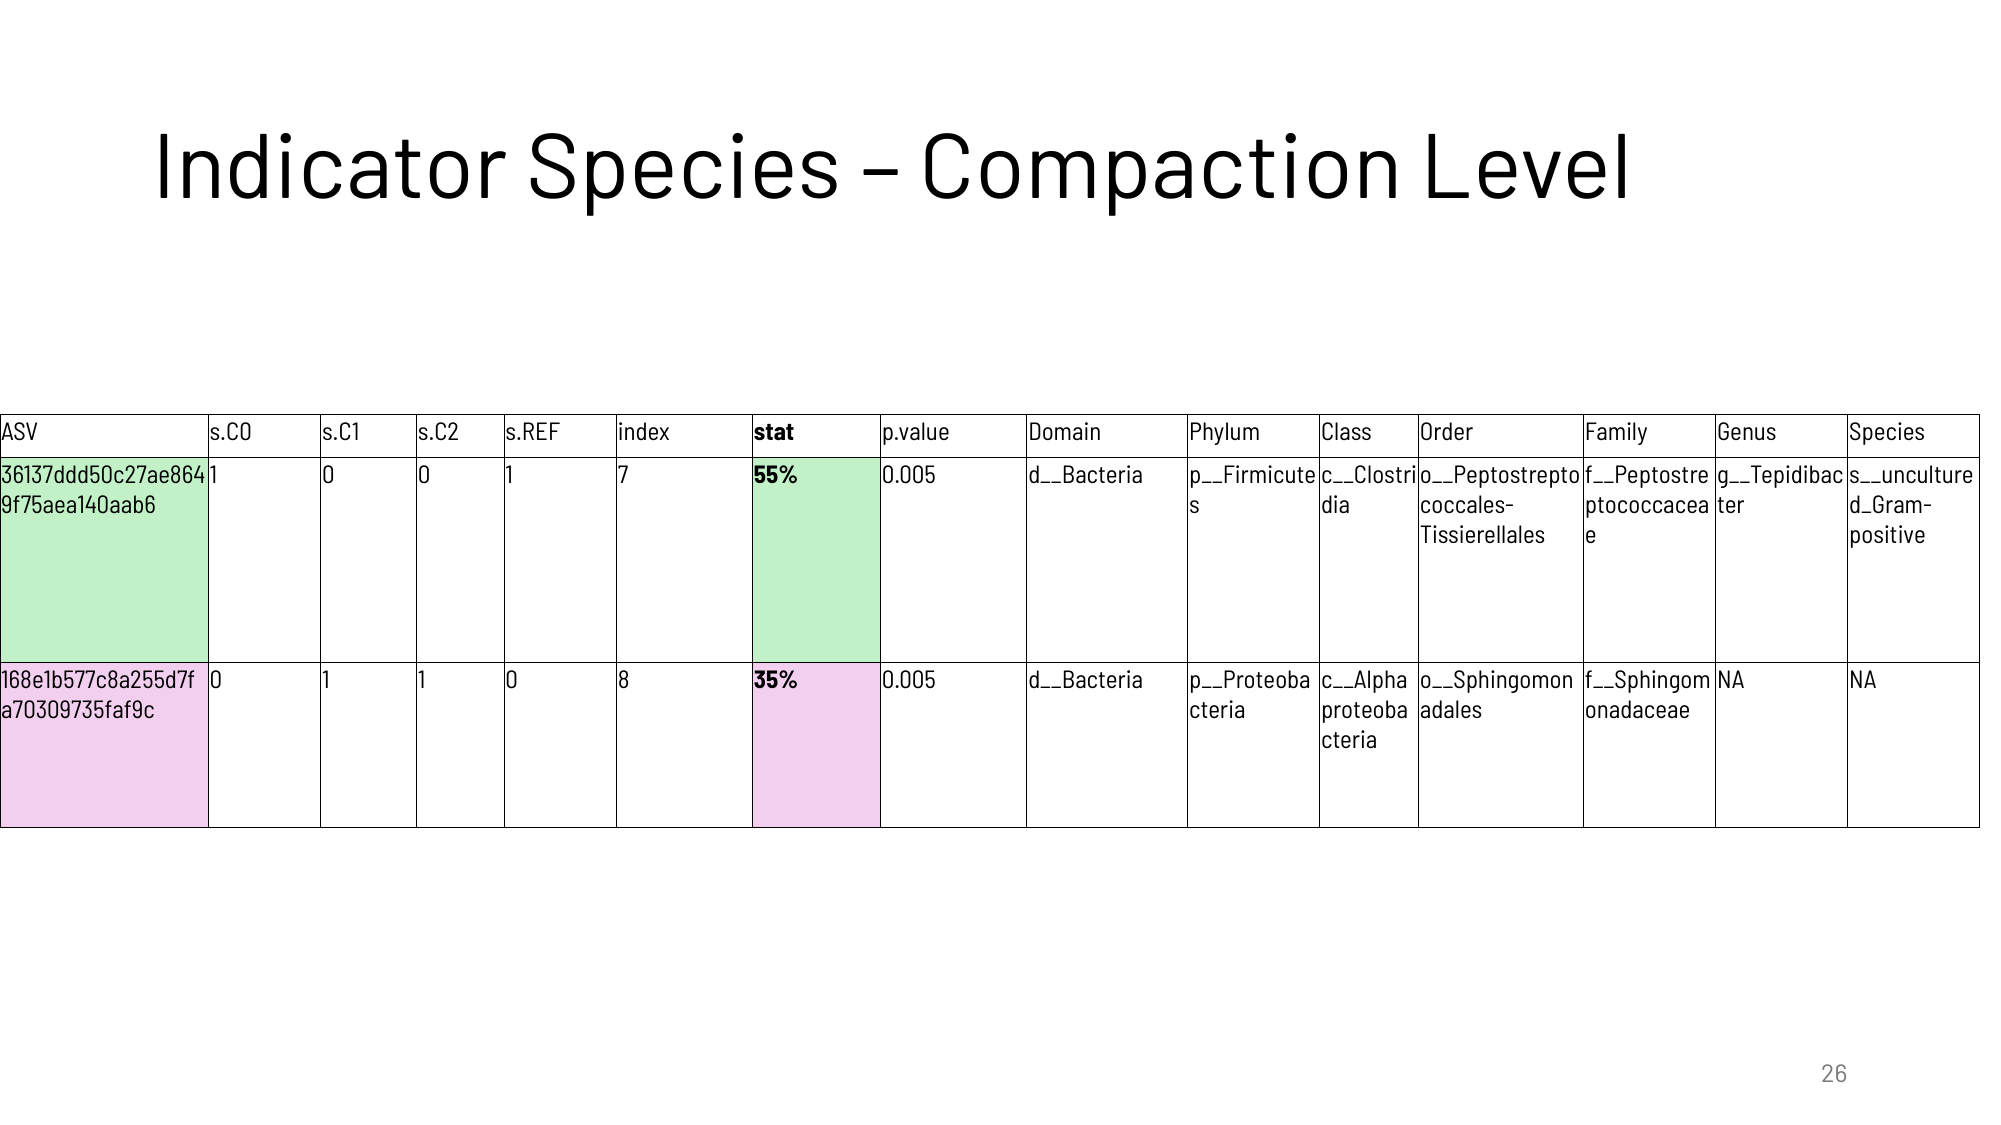

# Indicator Species – Compaction Level
| ASV | s.C0 | s.C1 | s.C2 | s.REF | index | stat | p.value | Domain | Phylum | Class | Order | Family | Genus | Species |
| --- | --- | --- | --- | --- | --- | --- | --- | --- | --- | --- | --- | --- | --- | --- |
| 36137ddd50c27ae8649f75aea140aab6 | 1 | 0 | 0 | 1 | 7 | 55% | 0.005 | d\_\_Bacteria | p\_\_Firmicutes | c\_\_Clostridia | o\_\_Peptostreptococcales-Tissierellales | f\_\_Peptostreptococcaceae | g\_\_Tepidibacter | s\_\_uncultured\_Gram-positive |
| 168e1b577c8a255d7fa70309735faf9c | 0 | 1 | 1 | 0 | 8 | 35% | 0.005 | d\_\_Bacteria | p\_\_Proteobacteria | c\_\_Alphaproteobacteria | o\_\_Sphingomonadales | f\_\_Sphingomonadaceae | NA | NA |
26